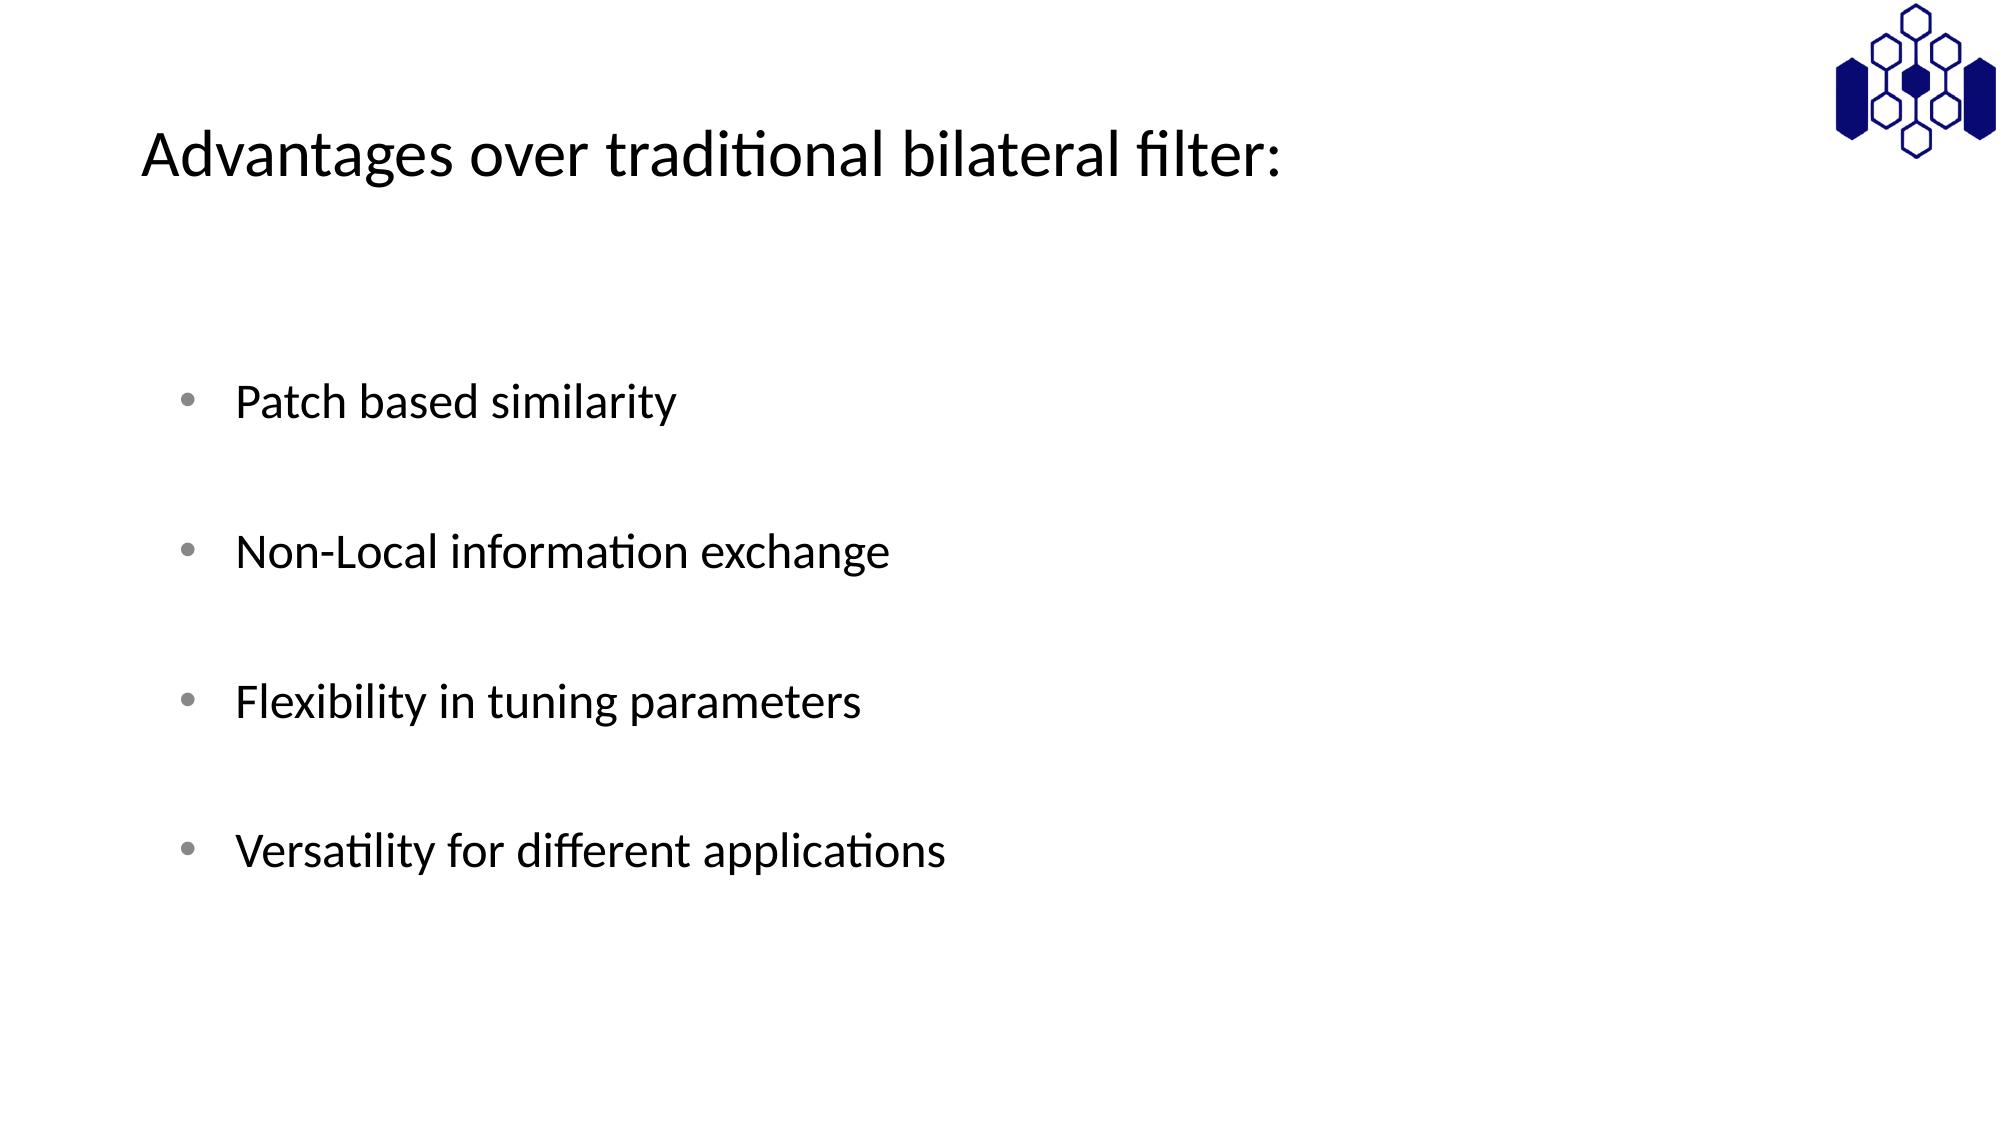

# Advantages over traditional bilateral filter:
Patch based similarity

Non-Local information exchange

Flexibility in tuning parameters

Versatility for different applications